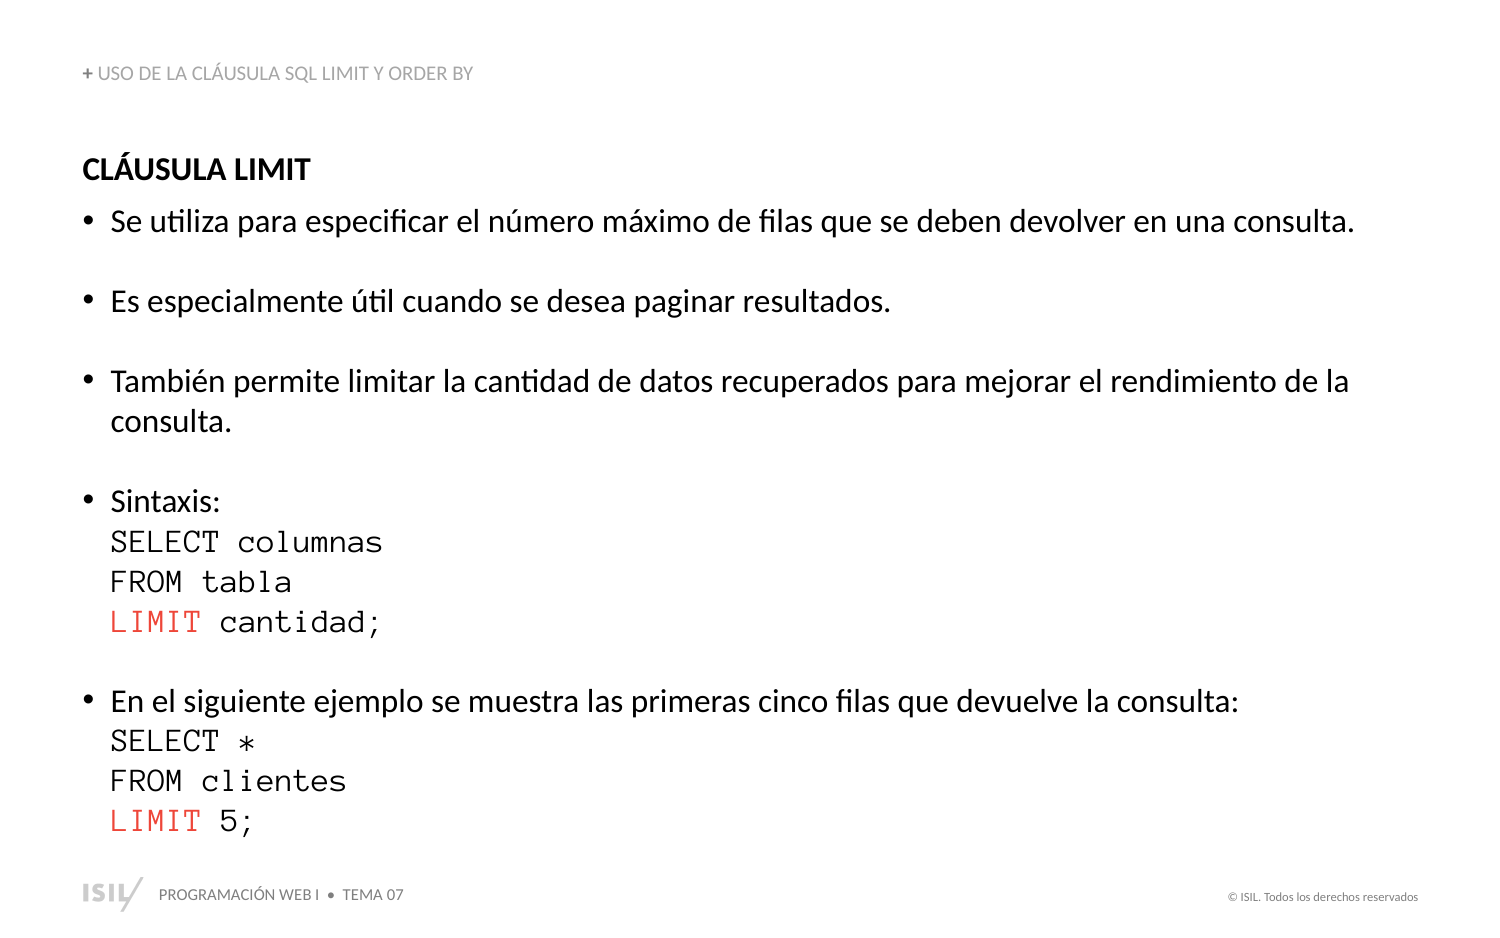

+ USO DE LA CLÁUSULA SQL LIMIT Y ORDER BY
CLÁUSULA LIMIT
Se utiliza para especificar el número máximo de filas que se deben devolver en una consulta.

Es especialmente útil cuando se desea paginar resultados.

También permite limitar la cantidad de datos recuperados para mejorar el rendimiento de la consulta.

Sintaxis:
SELECT columnas
FROM tabla
LIMIT cantidad;

En el siguiente ejemplo se muestra las primeras cinco filas que devuelve la consulta:
SELECT *
FROM clientes
LIMIT 5;